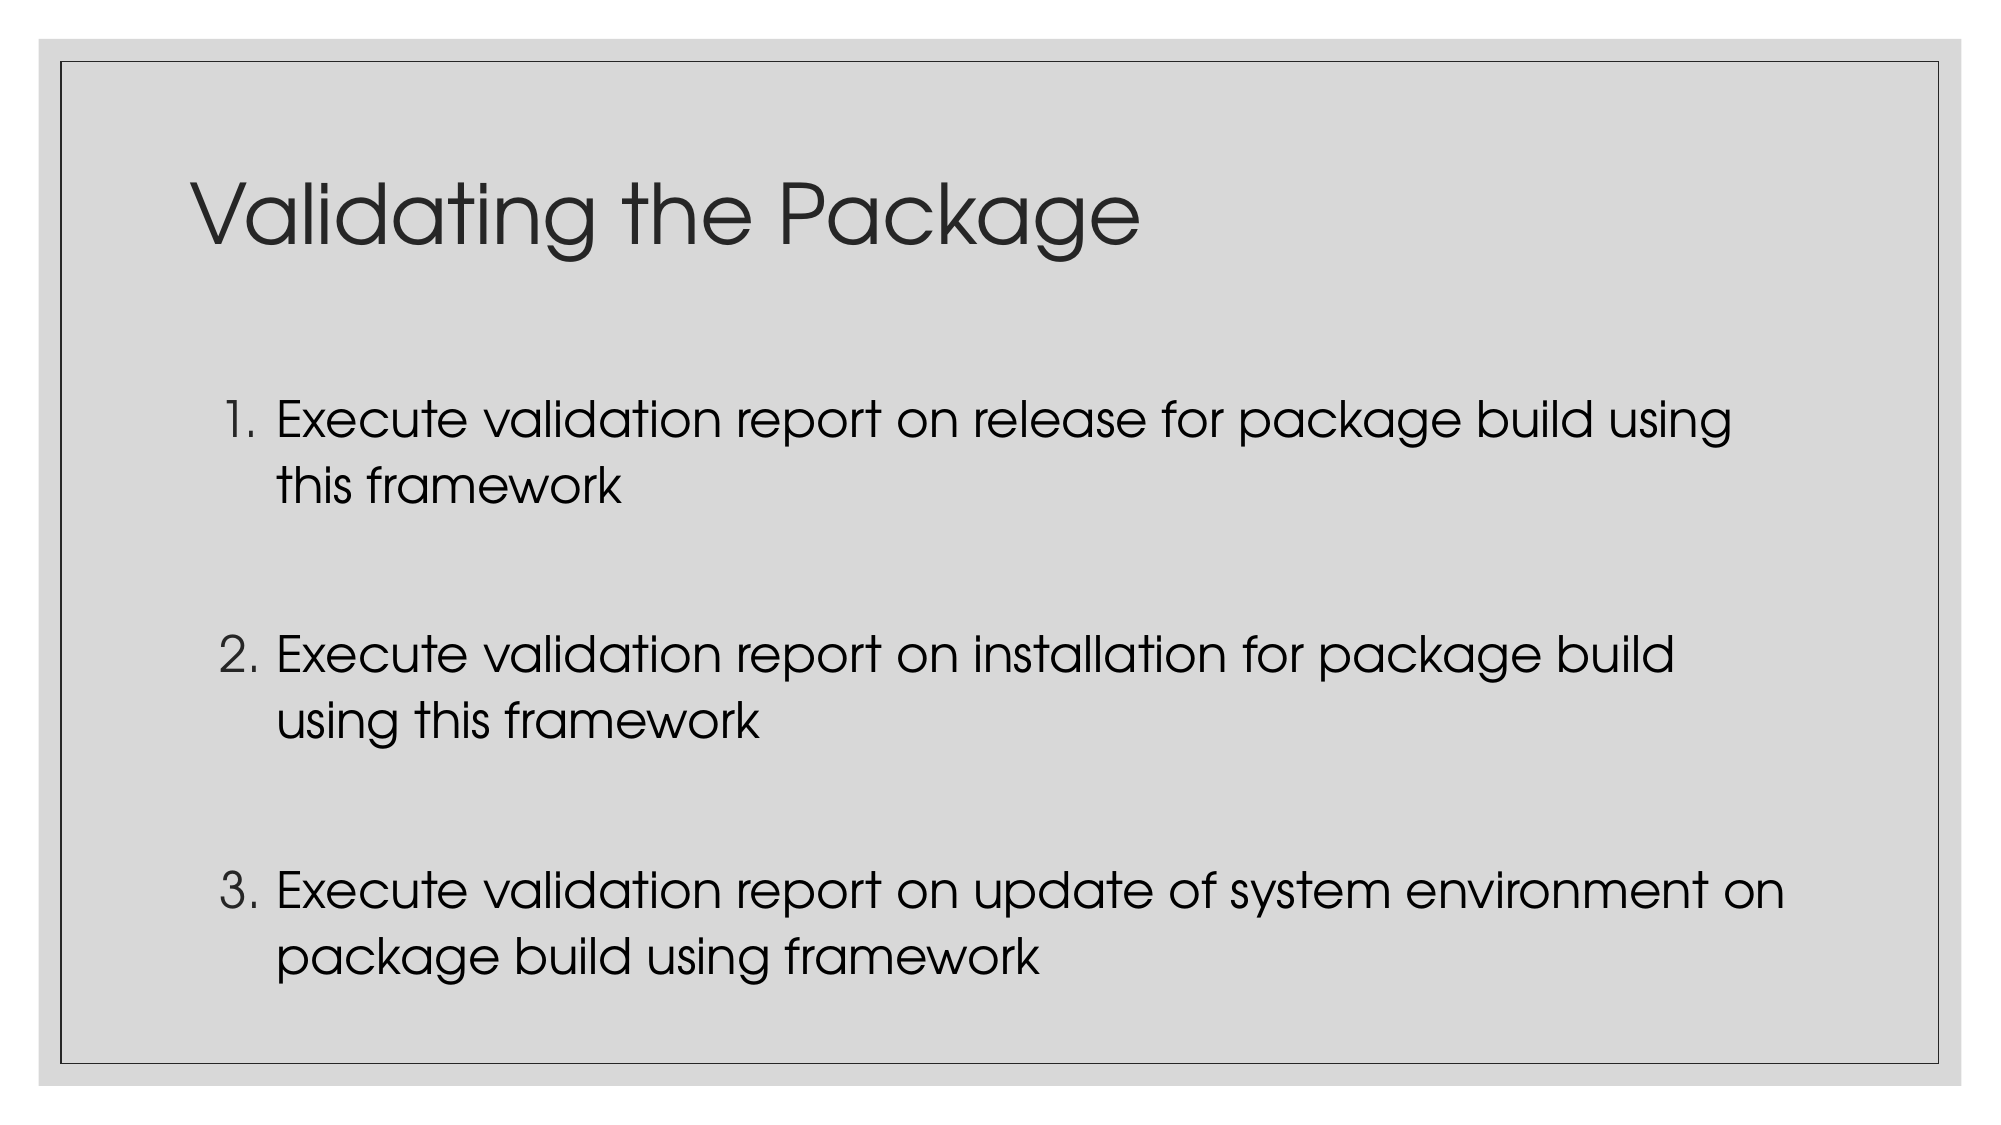

# Validating the Package
Execute validation report on release for package build using this framework

Execute validation report on installation for package build using this framework

Execute validation report on update of system environment on package build using framework